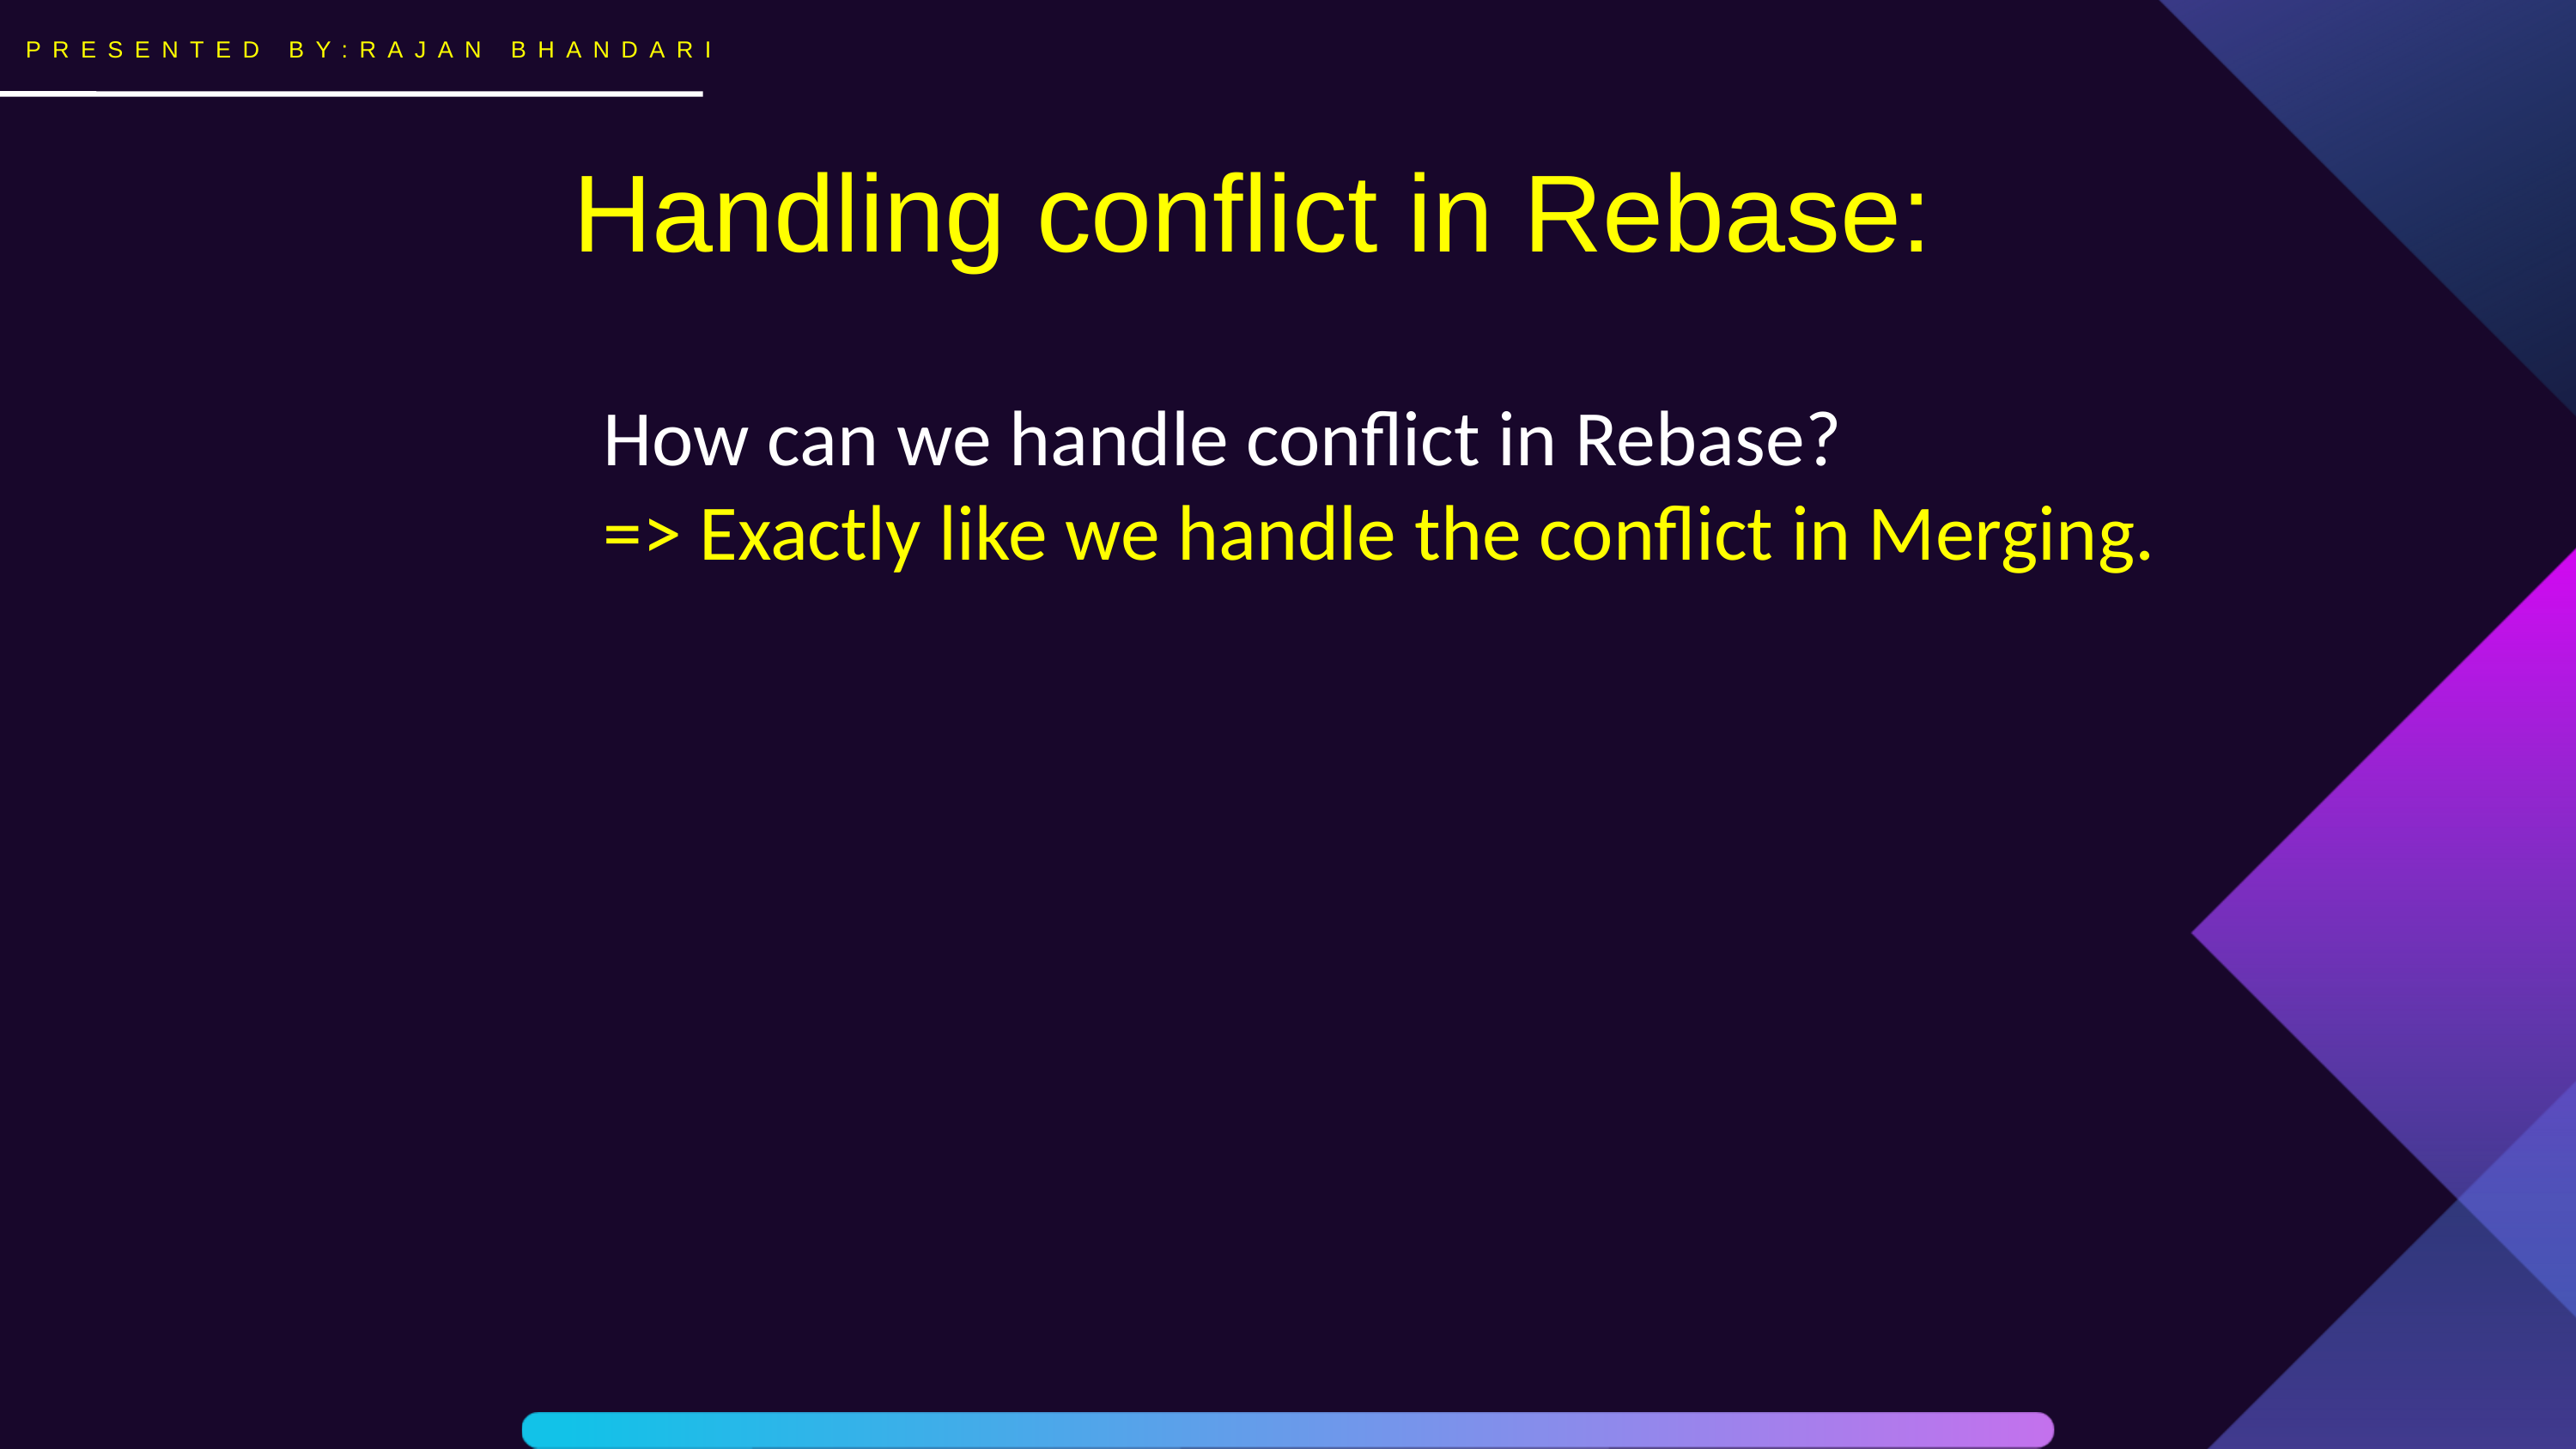

PRESENTED BY:RAJAN BHANDARI

Handling conflict in Rebase:
How can we handle conflict in Rebase?
=> Exactly like we handle the conflict in Merging.